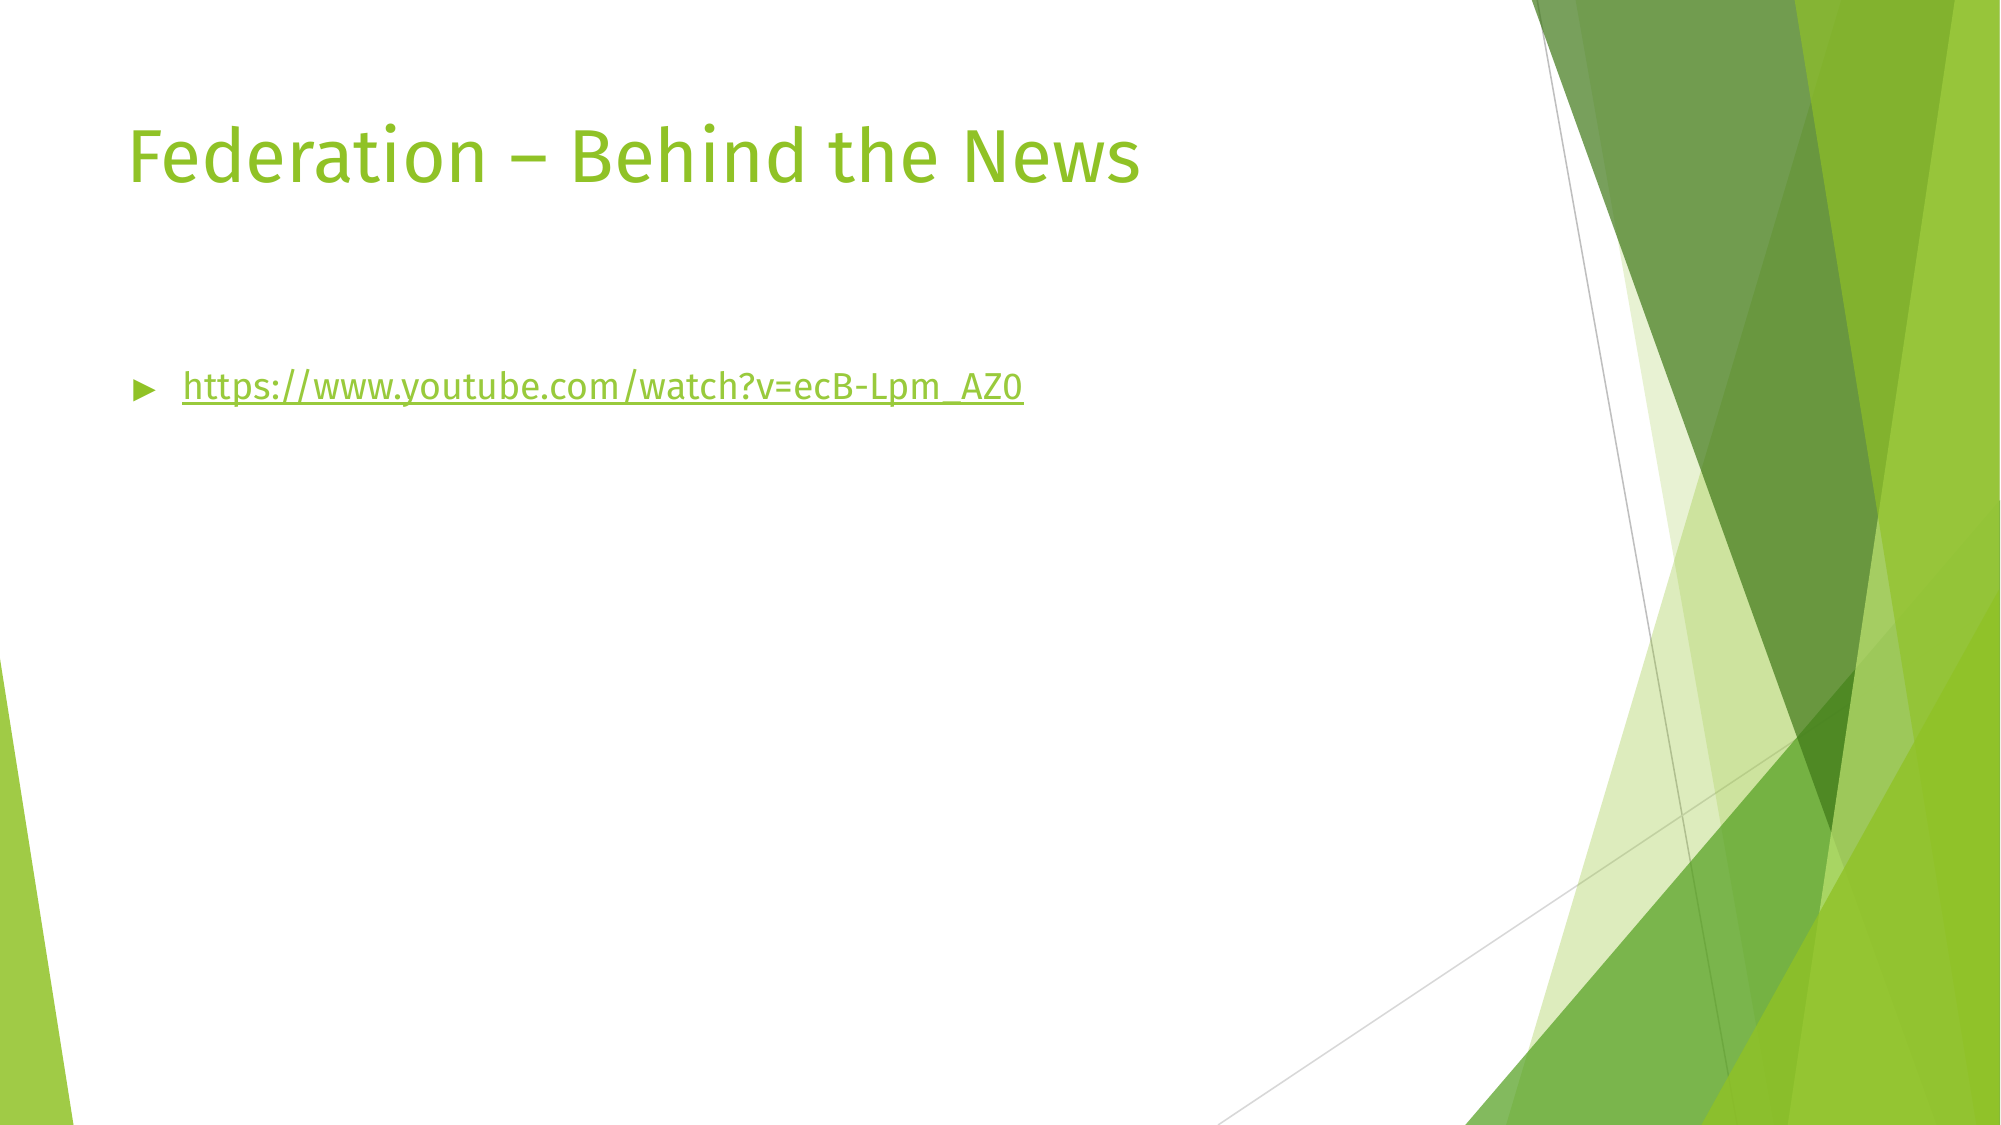

# Federation – Behind the News
https://www.youtube.com/watch?v=ecB-Lpm_AZ0